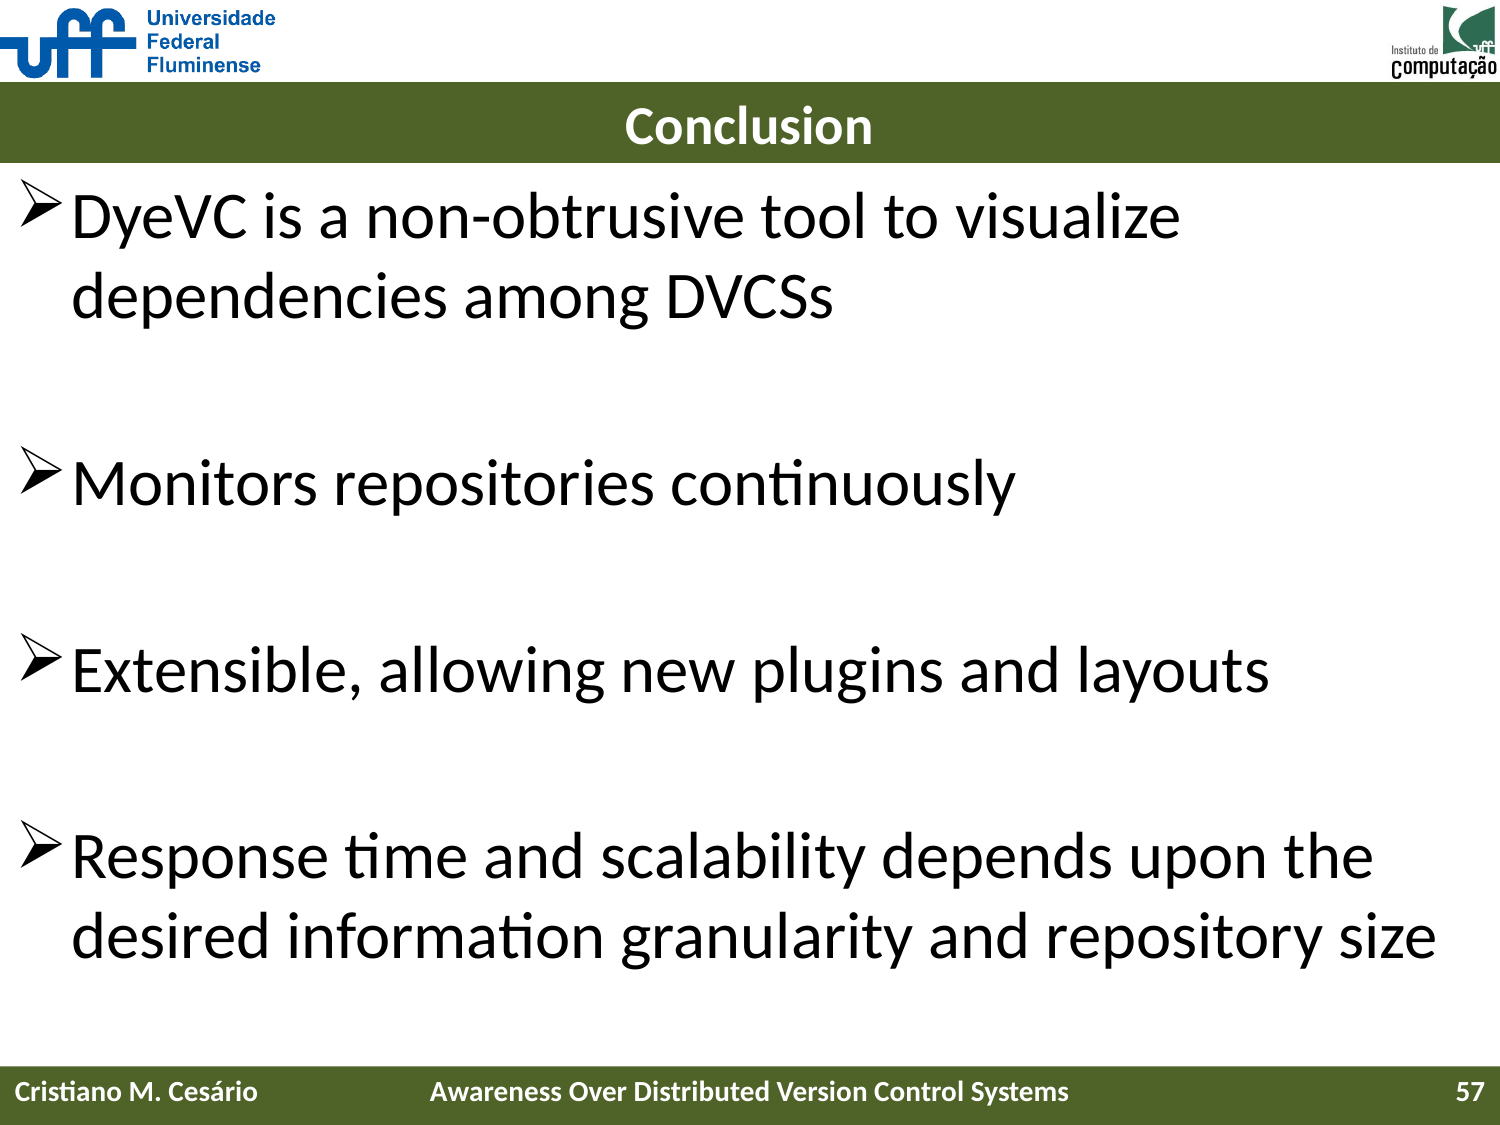

# Conclusion
DyeVC is a non-obtrusive tool to visualize dependencies among DVCSs

Monitors repositories continuously

Extensible, allowing new plugins and layouts

Response time and scalability depends upon the desired information granularity and repository size

Cristiano M. Cesário
Awareness Over Distributed Version Control Systems
57